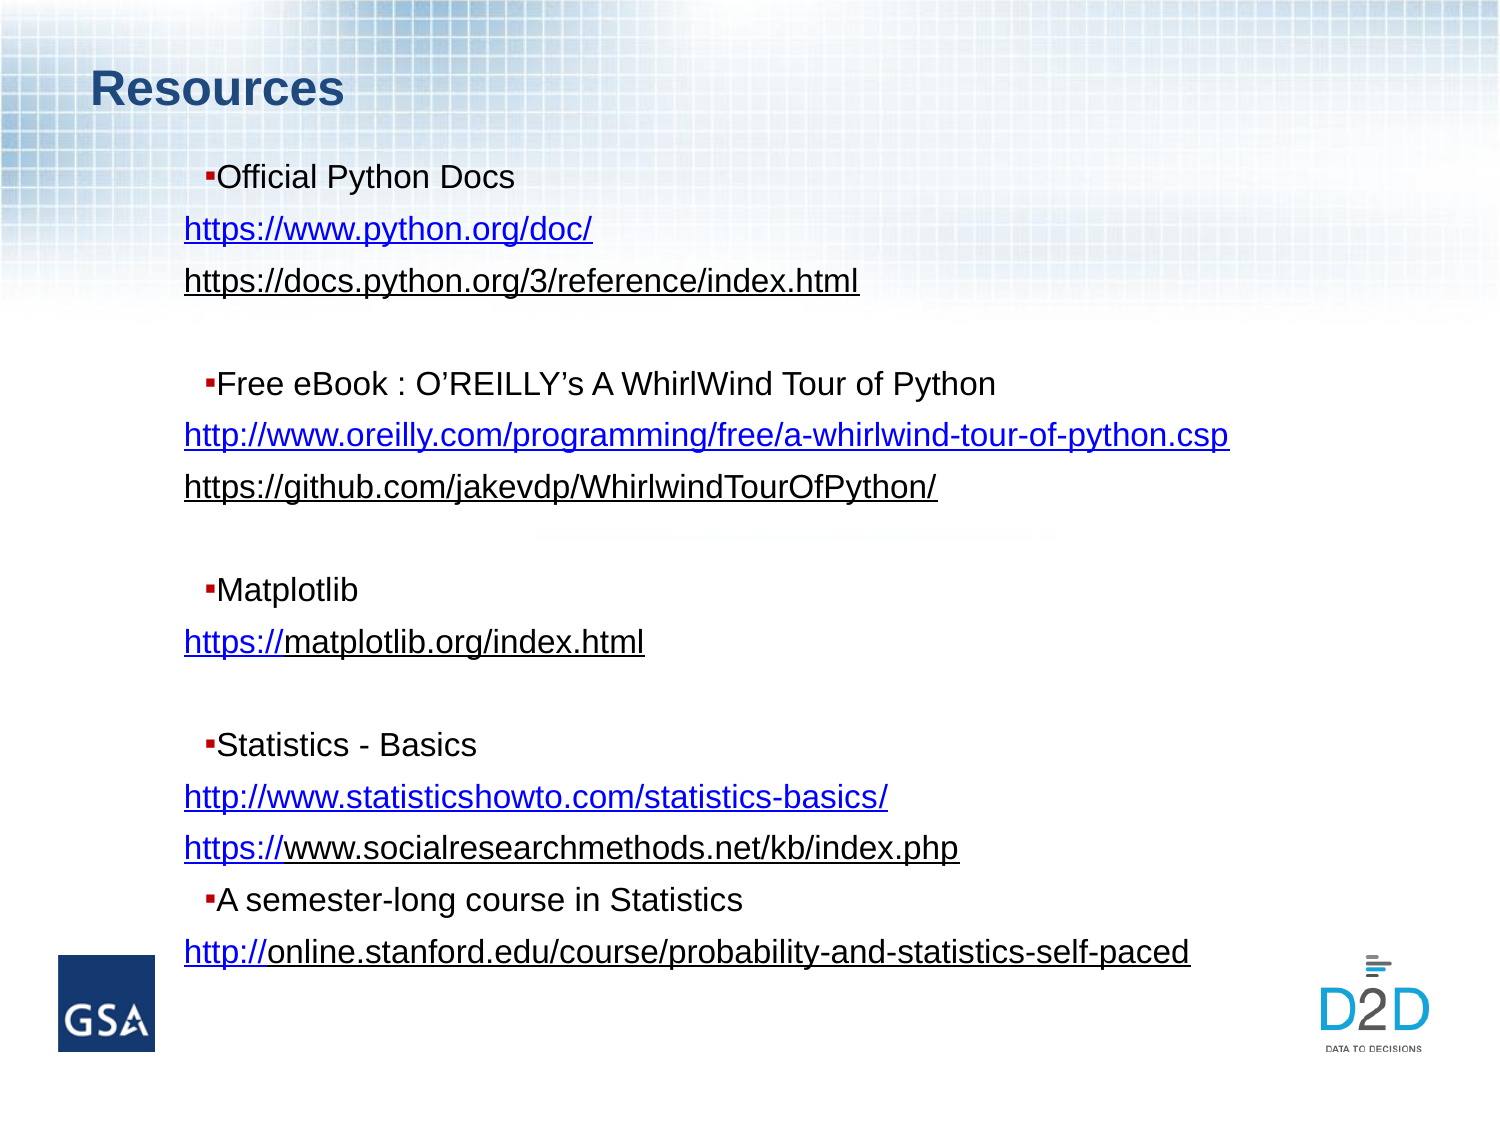

# Resources
Official Python Docs
https://www.python.org/doc/
https://docs.python.org/3/reference/index.html

Free eBook : O’REILLY’s A WhirlWind Tour of Python
http://www.oreilly.com/programming/free/a-whirlwind-tour-of-python.csp
https://github.com/jakevdp/WhirlwindTourOfPython/

Matplotlib
https://matplotlib.org/index.html

Statistics - Basics
http://www.statisticshowto.com/statistics-basics/
https://www.socialresearchmethods.net/kb/index.php
A semester-long course in Statistics
http://online.stanford.edu/course/probability-and-statistics-self-paced